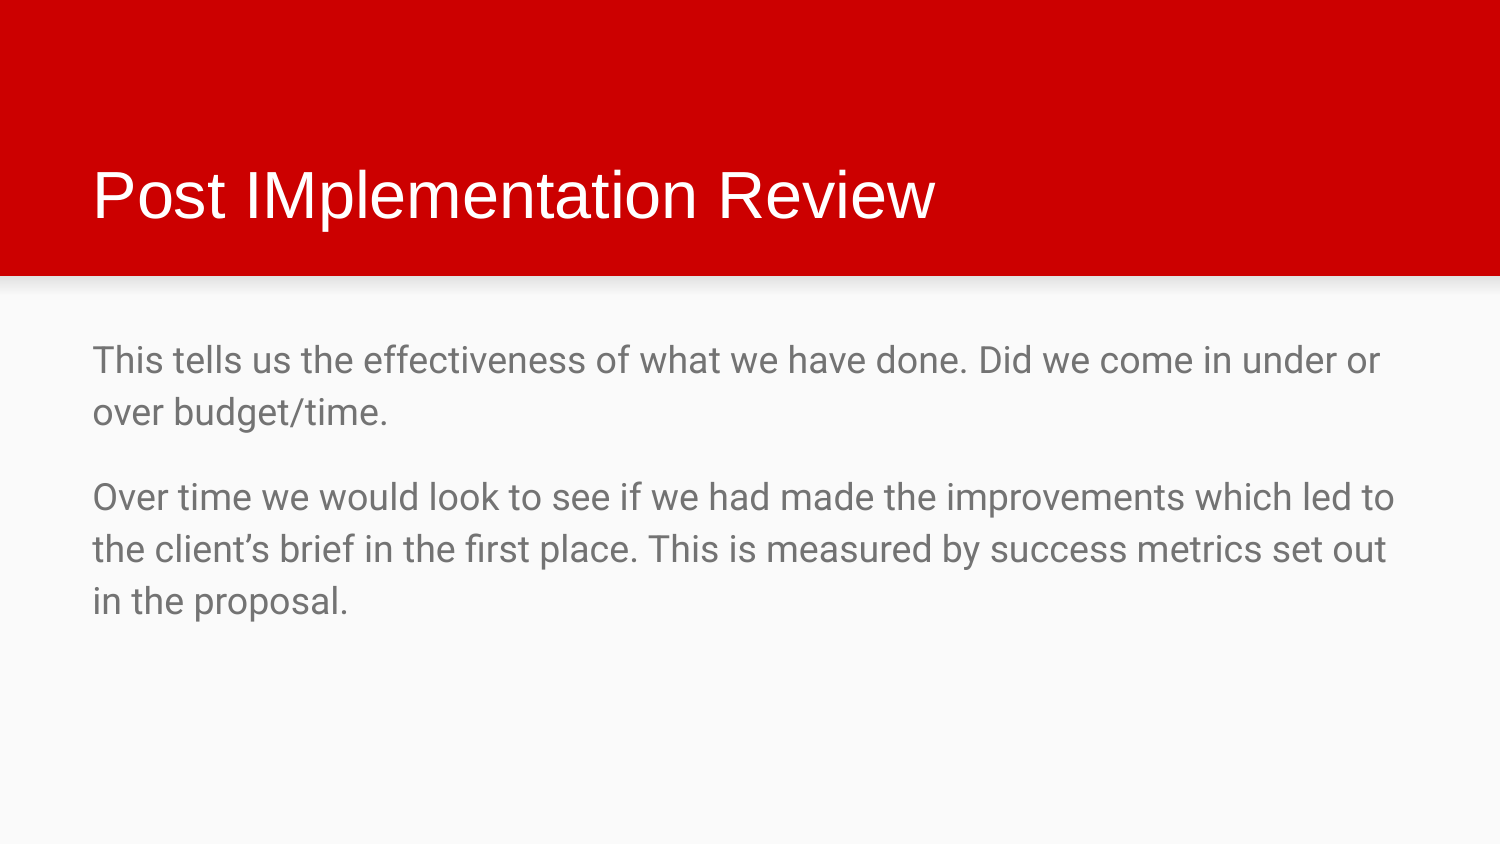

# Post IMplementation Review
This tells us the effectiveness of what we have done. Did we come in under or over budget/time.
Over time we would look to see if we had made the improvements which led to the client’s brief in the first place. This is measured by success metrics set out in the proposal.